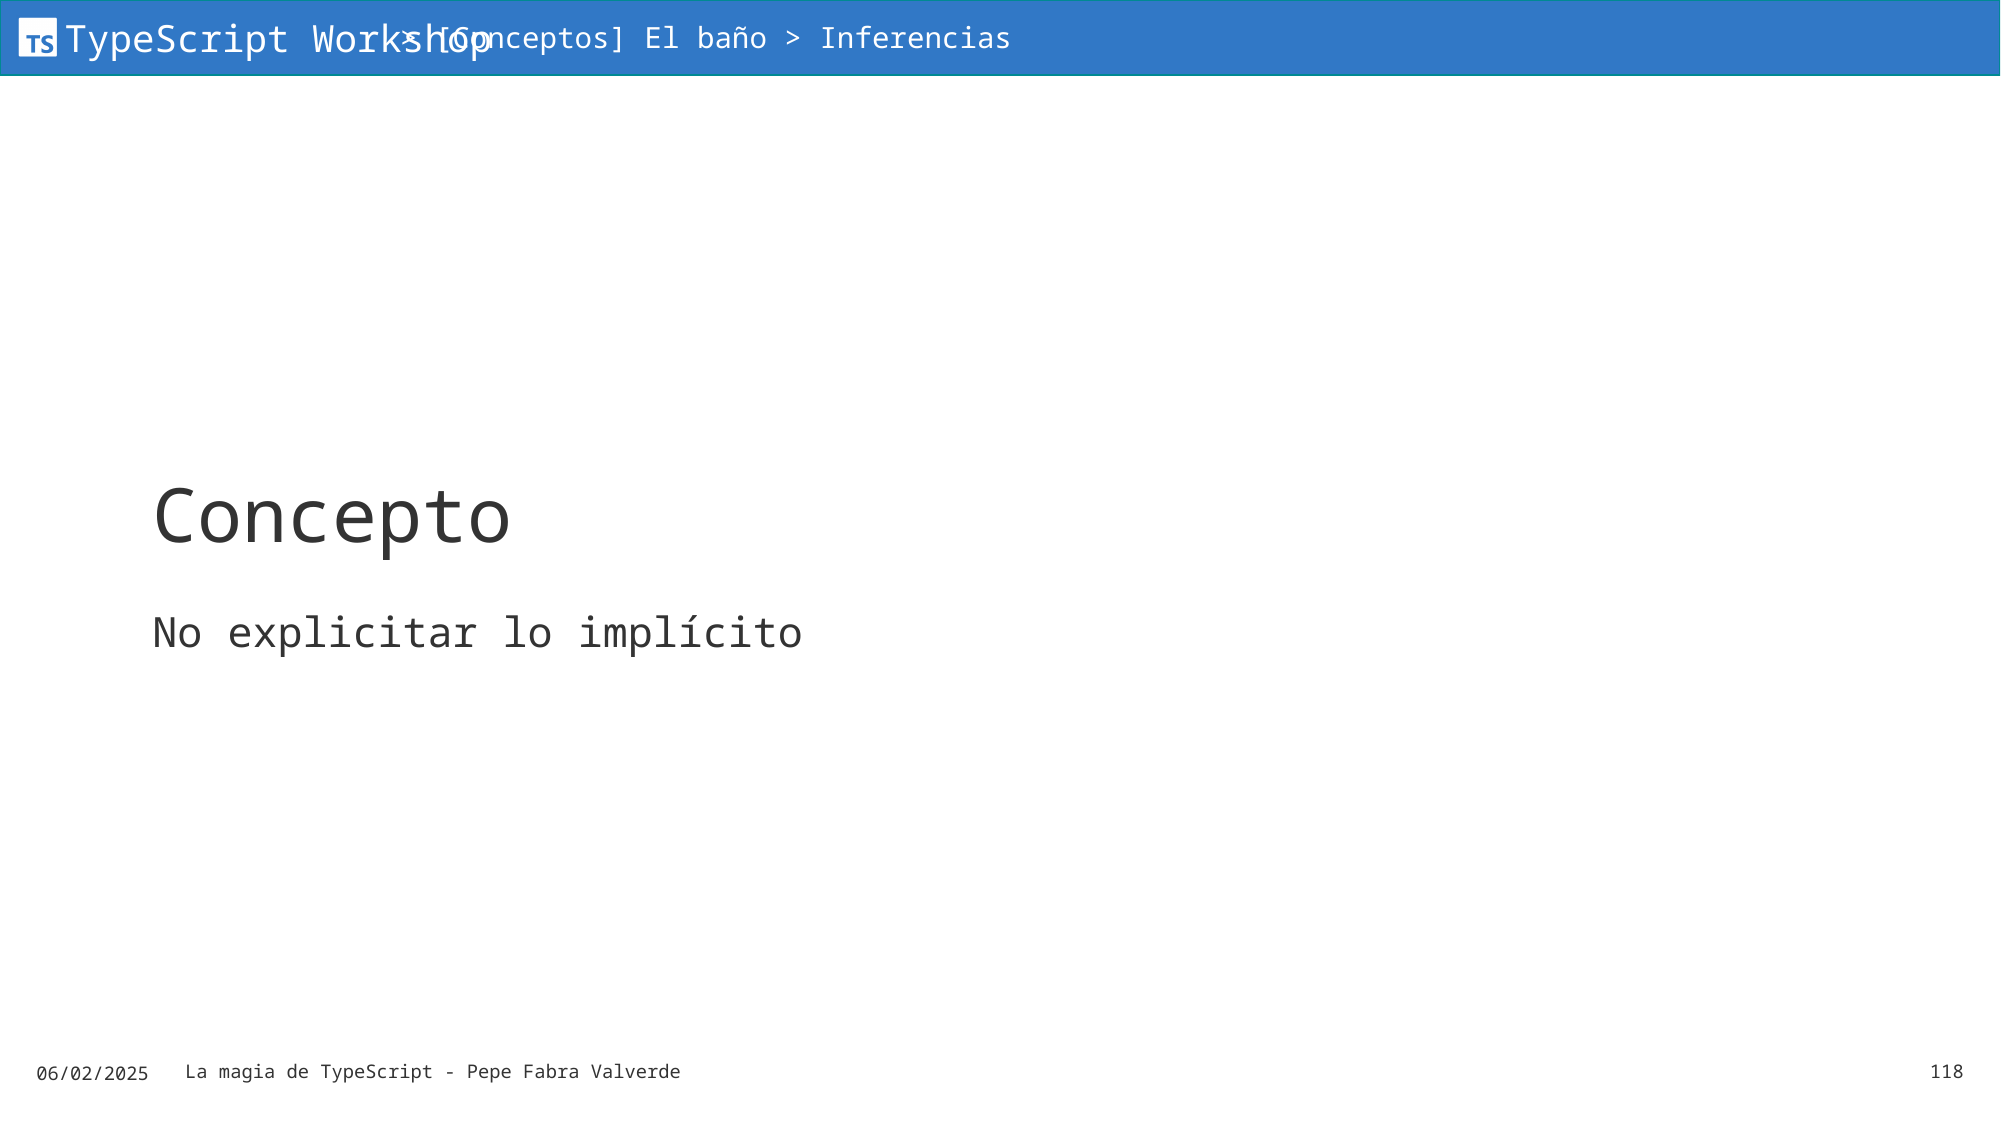

> [Conceptos] El baño > Inferencias
# Concepto
No explicitar lo implícito
06/02/2025
La magia de TypeScript - Pepe Fabra Valverde
118